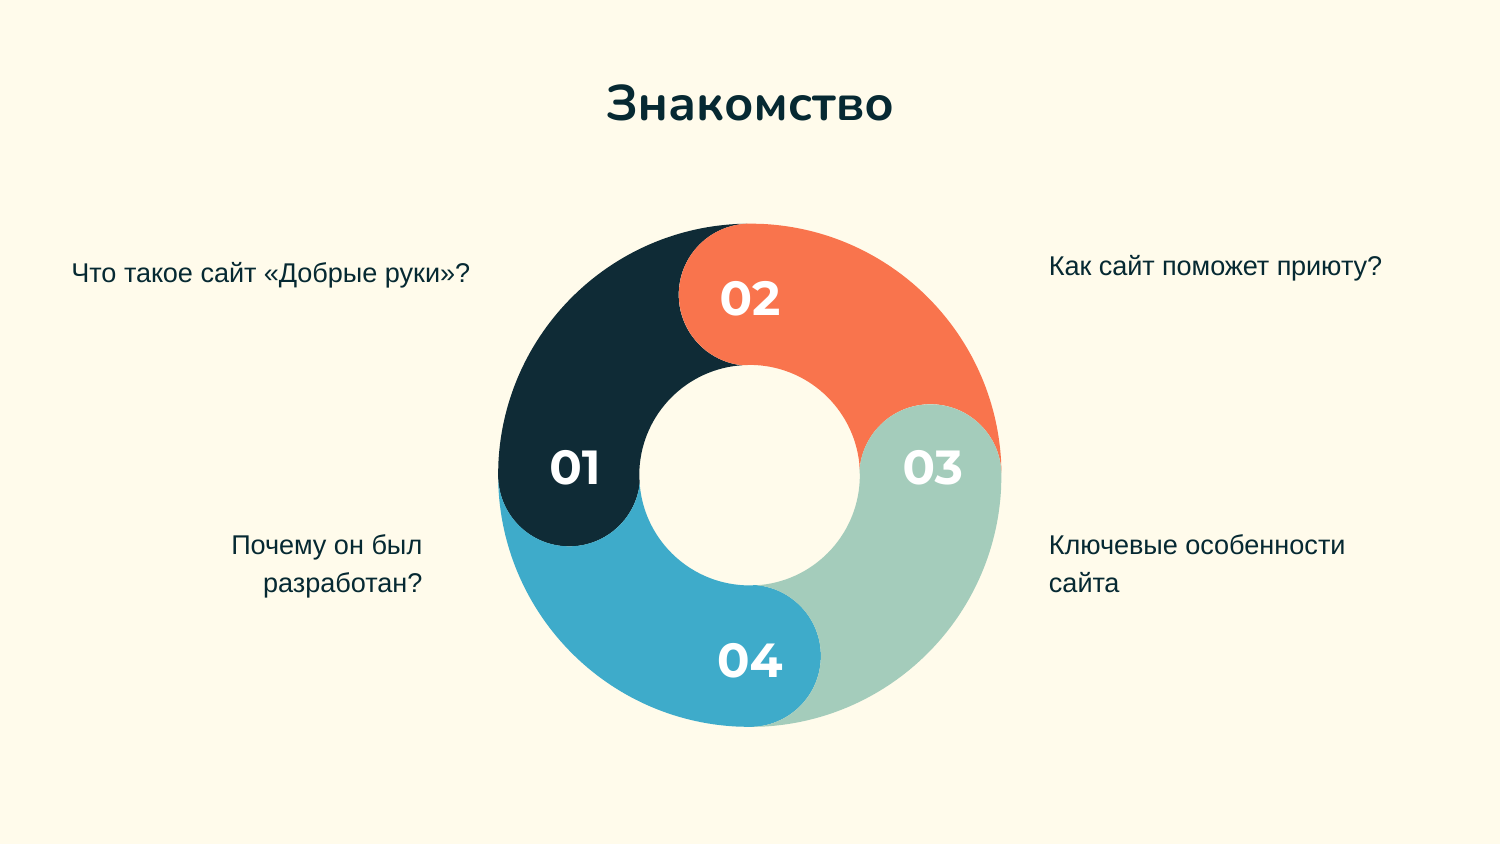

# Знакомство
Как сайт поможет приюту?
Что такое сайт «Добрые руки»?
Почему он был разработан?
Ключевые особенности сайта